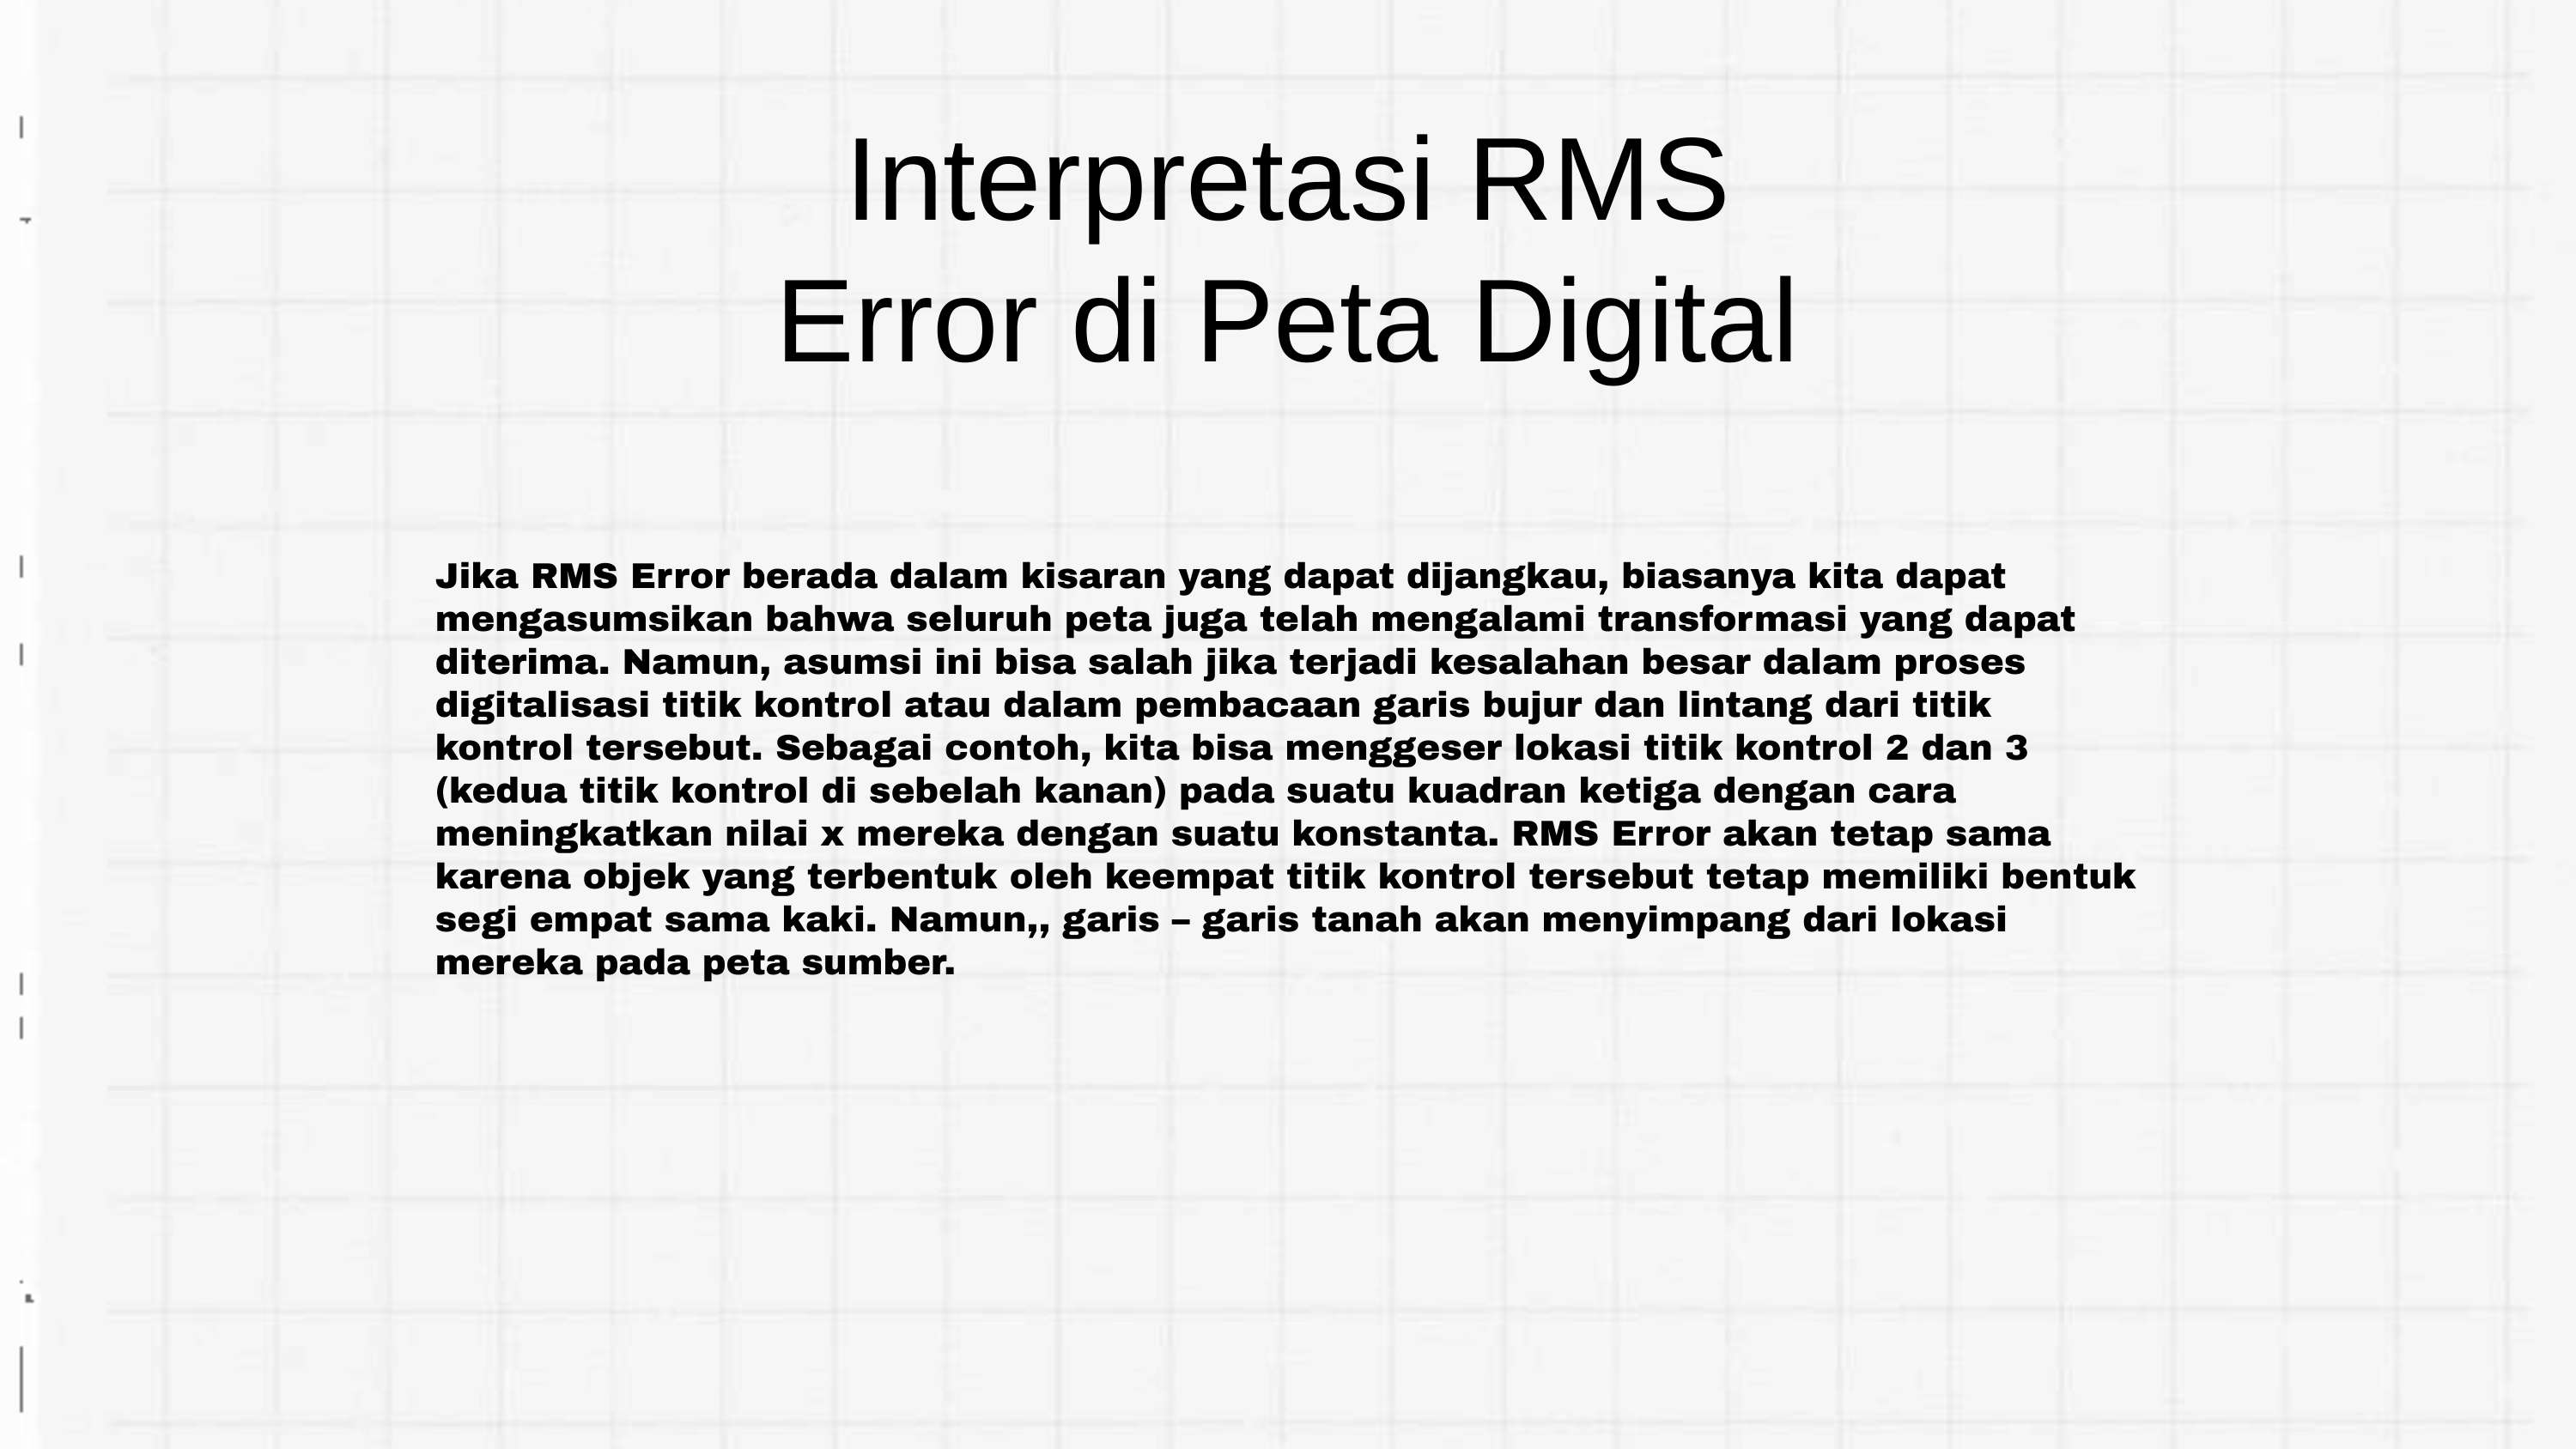

# Interpretasi RMS Error di Peta Digital
Jika RMS Error berada dalam kisaran yang dapat dijangkau, biasanya kita dapat mengasumsikan bahwa seluruh peta juga telah mengalami transformasi yang dapat diterima. Namun, asumsi ini bisa salah jika terjadi kesalahan besar dalam proses digitalisasi titik kontrol atau dalam pembacaan garis bujur dan lintang dari titik kontrol tersebut. Sebagai contoh, kita bisa menggeser lokasi titik kontrol 2 dan 3 (kedua titik kontrol di sebelah kanan) pada suatu kuadran ketiga dengan cara meningkatkan nilai x mereka dengan suatu konstanta. RMS Error akan tetap sama karena objek yang terbentuk oleh keempat titik kontrol tersebut tetap memiliki bentuk segi empat sama kaki. Namun,, garis – garis tanah akan menyimpang dari lokasi mereka pada peta sumber.